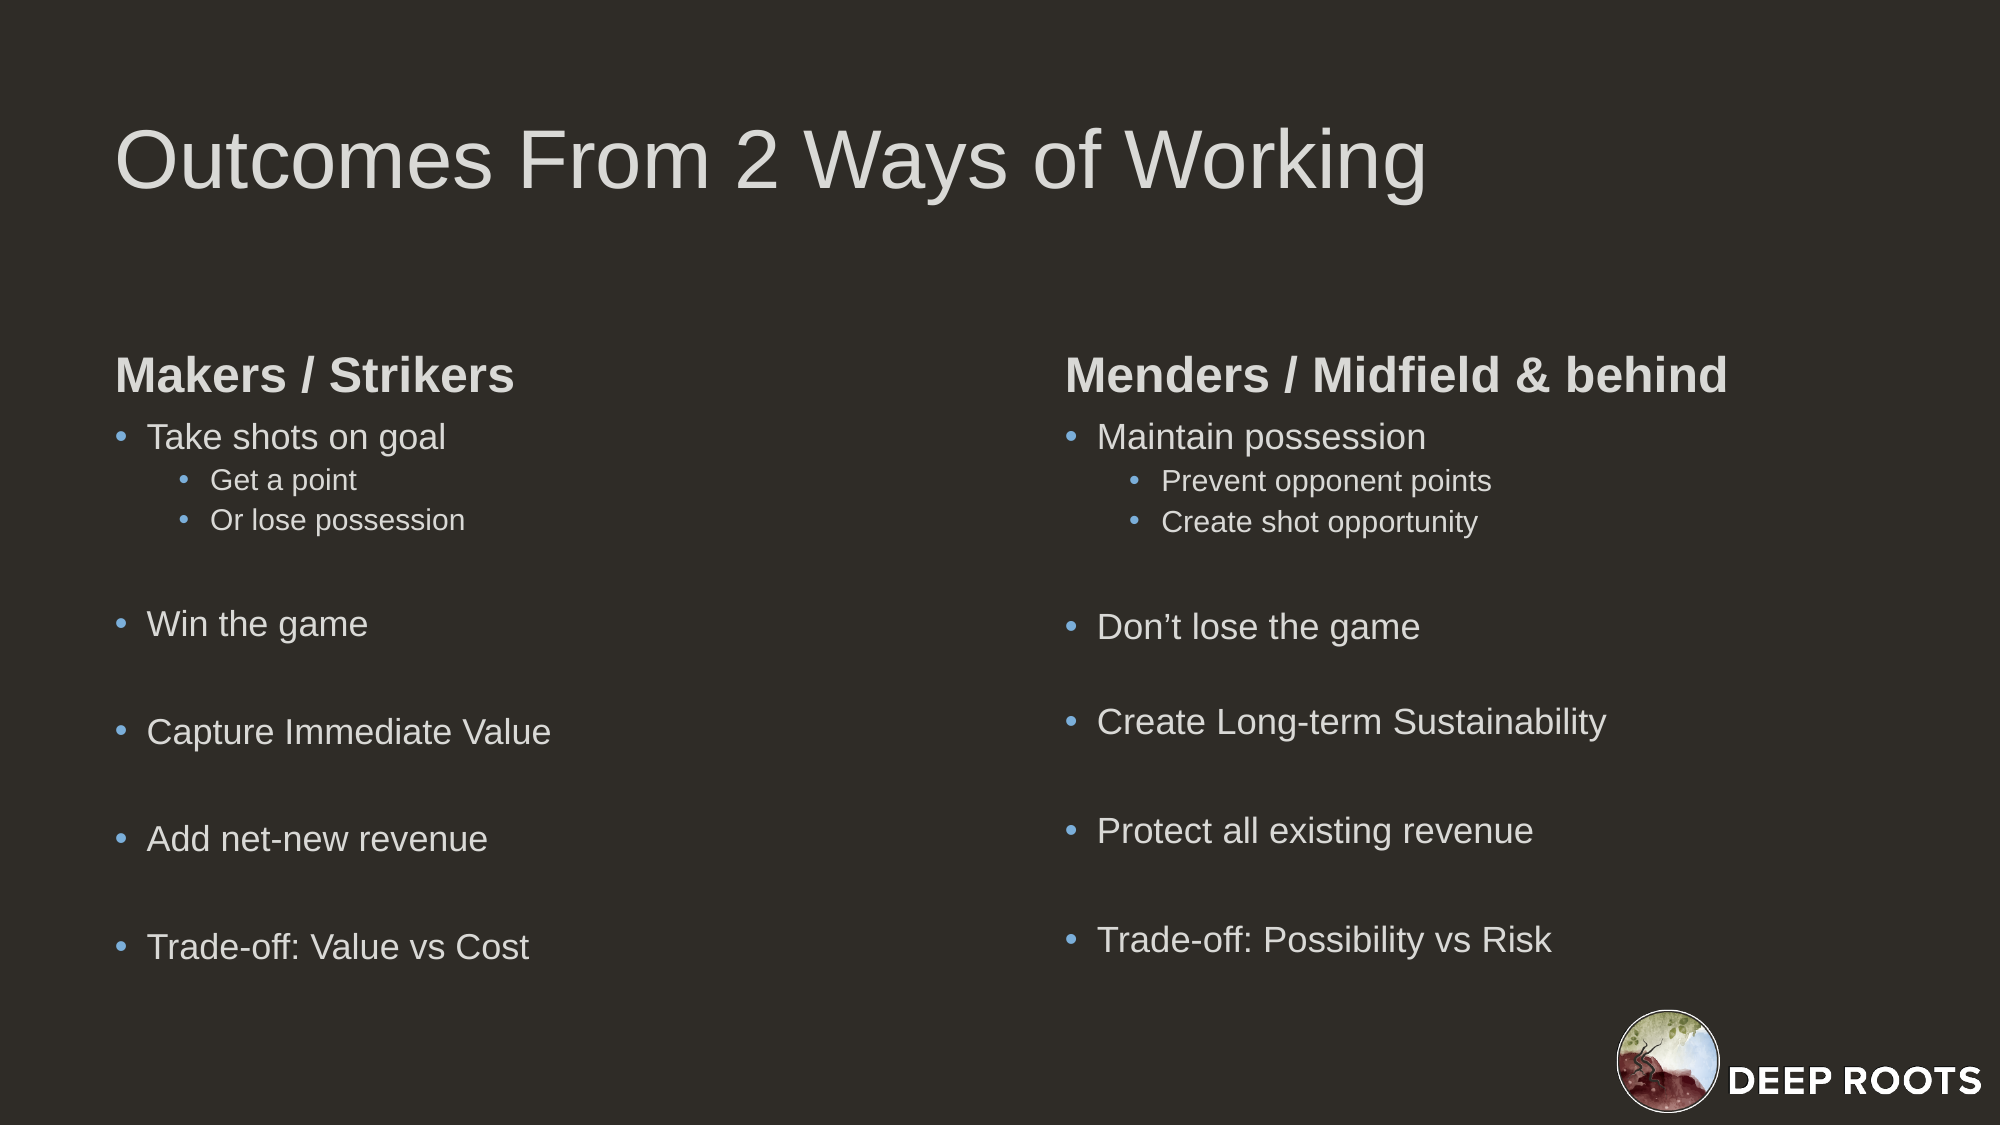

# Outcomes From 2 Ways of Working
Makers / Strikers
Menders / Midfield & behind
Take shots on goal
Get a point
Or lose possession

Win the game

Capture Immediate Value

Add net-new revenue

Trade-off: Value vs Cost
Maintain possession
Prevent opponent points
Create shot opportunity

Don’t lose the game

Create Long-term Sustainability

Protect all existing revenue

Trade-off: Possibility vs Risk